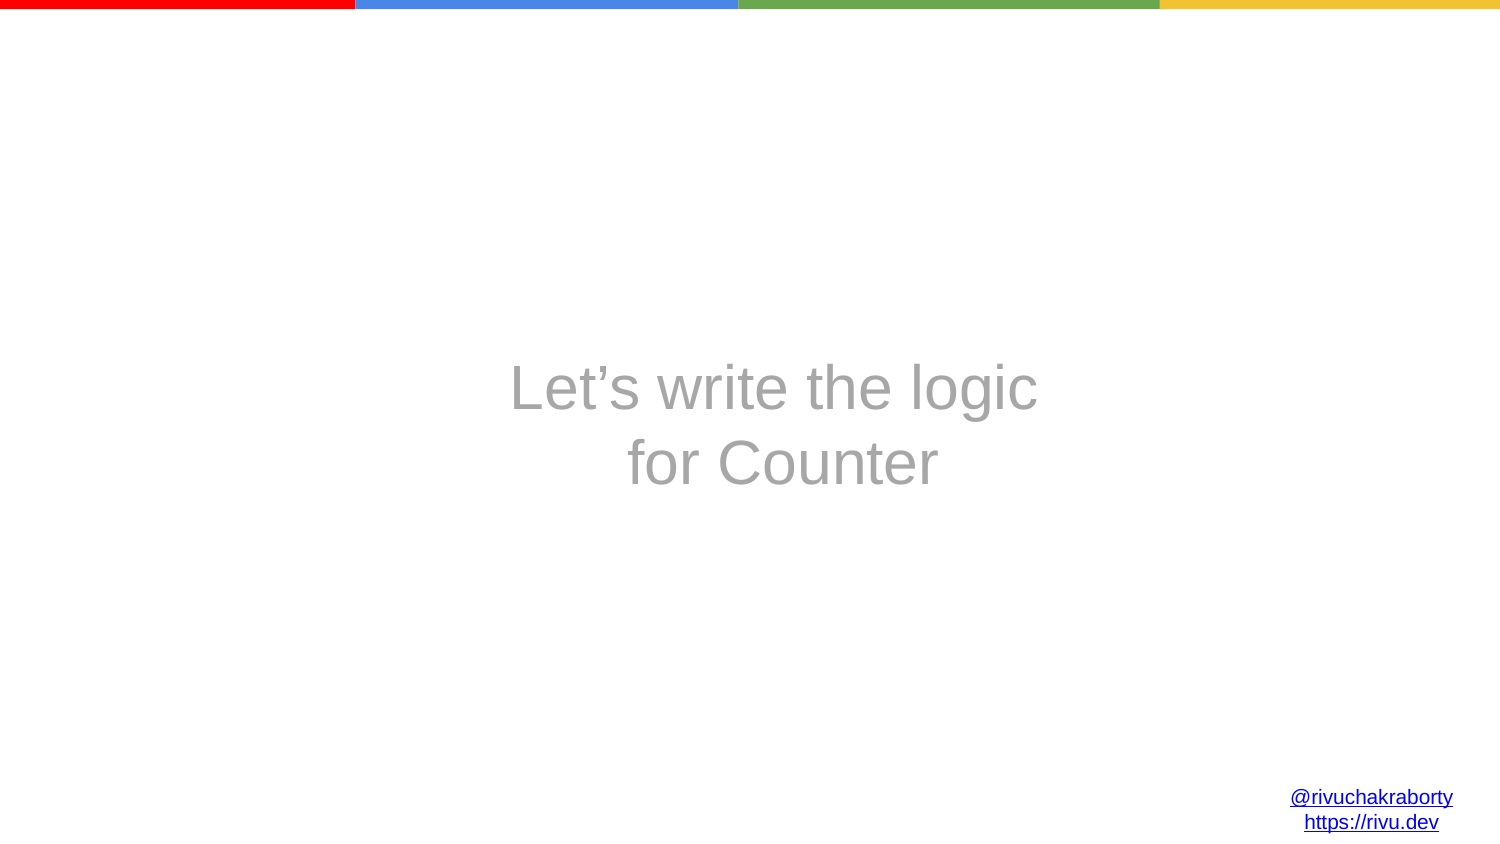

How to use Jetpack Compose
Let’s write the logic
 for Counter
@rivuchakraborty
https://rivu.dev